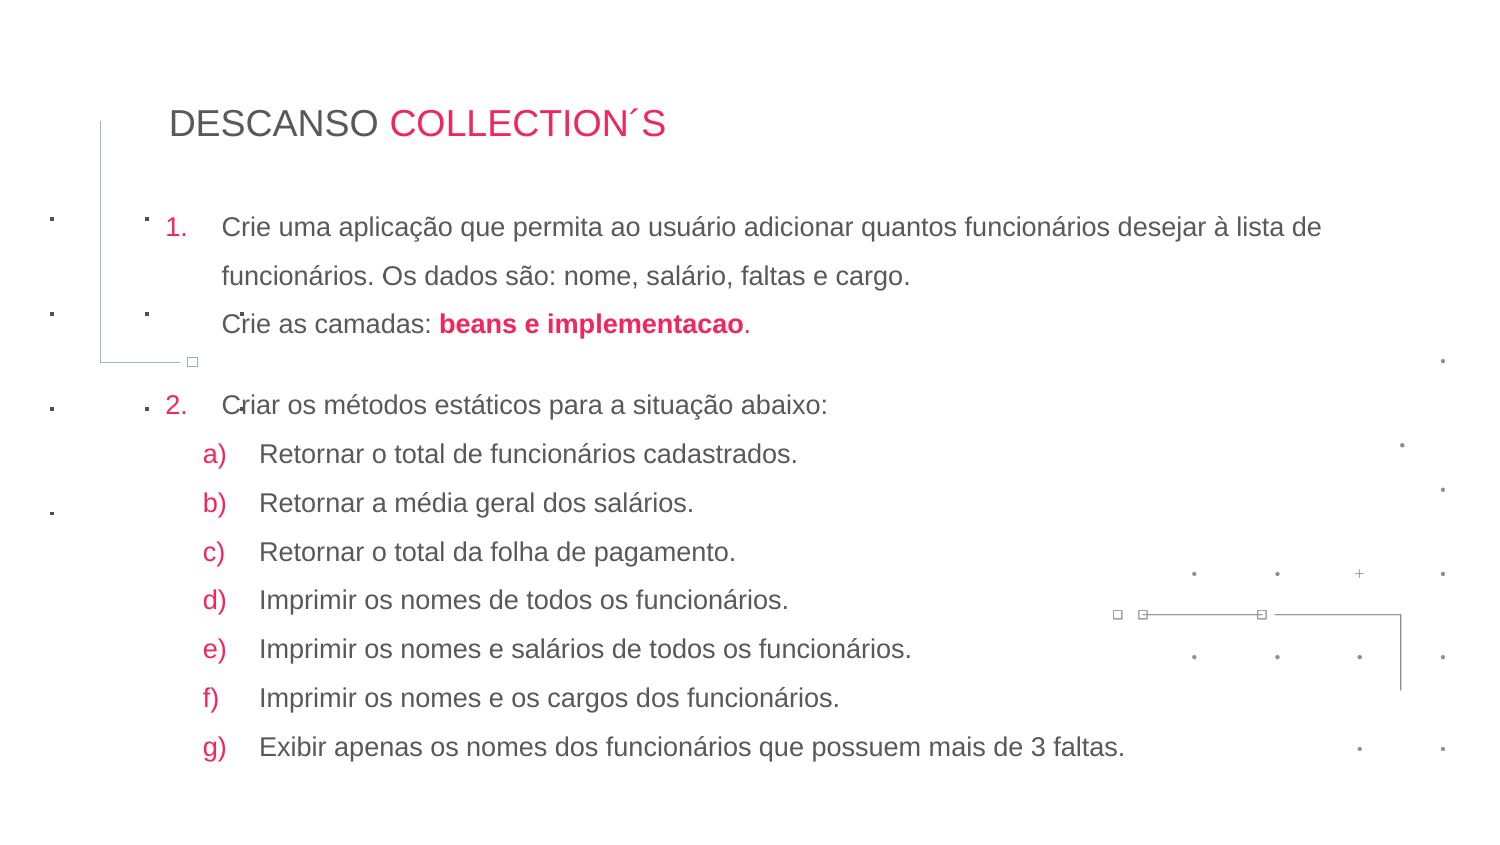

DESCANSO COLLECTION´S

Crie uma aplicação que permita ao usuário adicionar quantos funcionários desejar à lista de funcionários. Os dados são: nome, salário, faltas e cargo.
Crie as camadas: beans e implementacao.
Criar os métodos estáticos para a situação abaixo:
Retornar o total de funcionários cadastrados.
Retornar a média geral dos salários.
Retornar o total da folha de pagamento.
Imprimir os nomes de todos os funcionários.
Imprimir os nomes e salários de todos os funcionários.
Imprimir os nomes e os cargos dos funcionários.
Exibir apenas os nomes dos funcionários que possuem mais de 3 faltas.